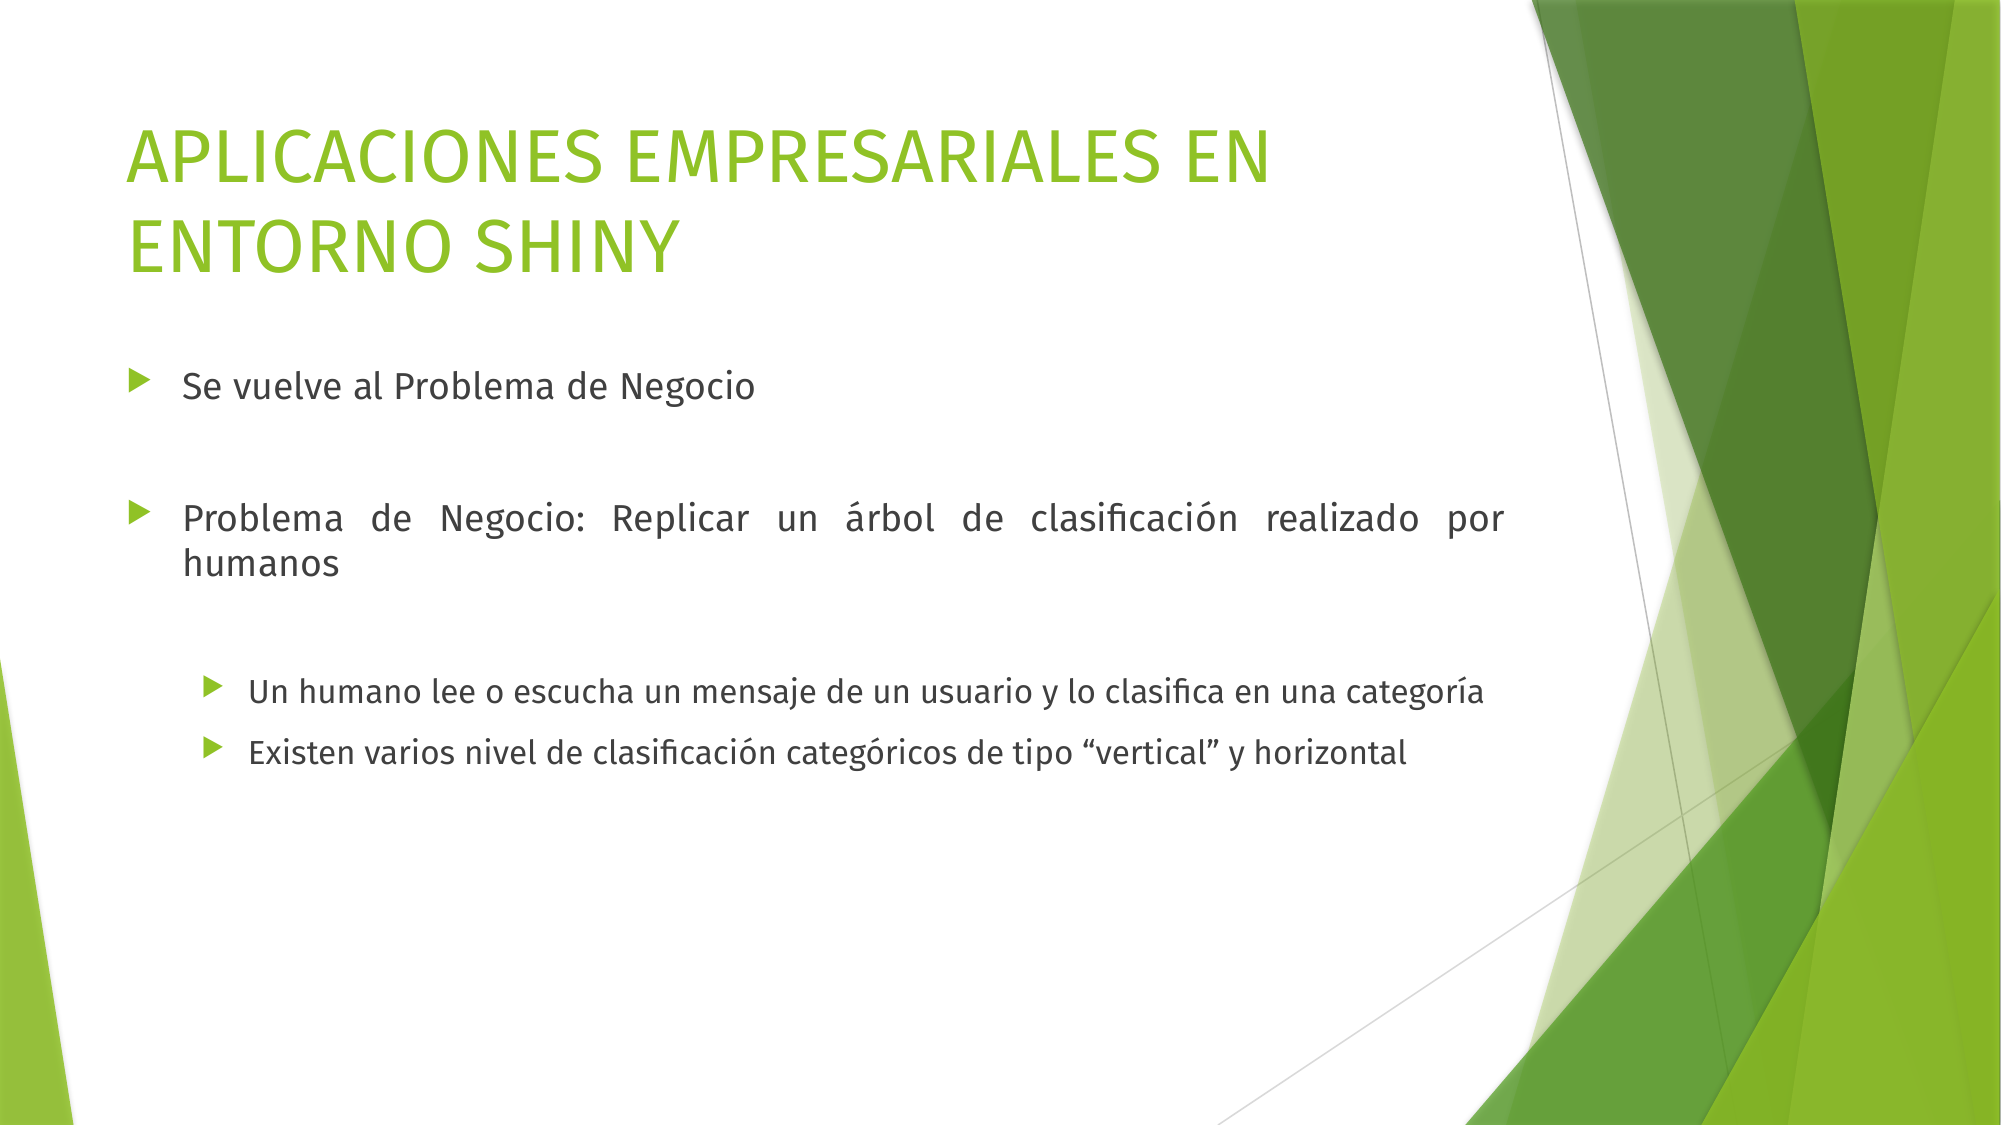

# APLICACIONES EMPRESARIALES EN ENTORNO SHINY
Se vuelve al Problema de Negocio

Problema de Negocio: Replicar un árbol de clasificación realizado por humanos

Un humano lee o escucha un mensaje de un usuario y lo clasifica en una categoría
Existen varios nivel de clasificación categóricos de tipo “vertical” y horizontal